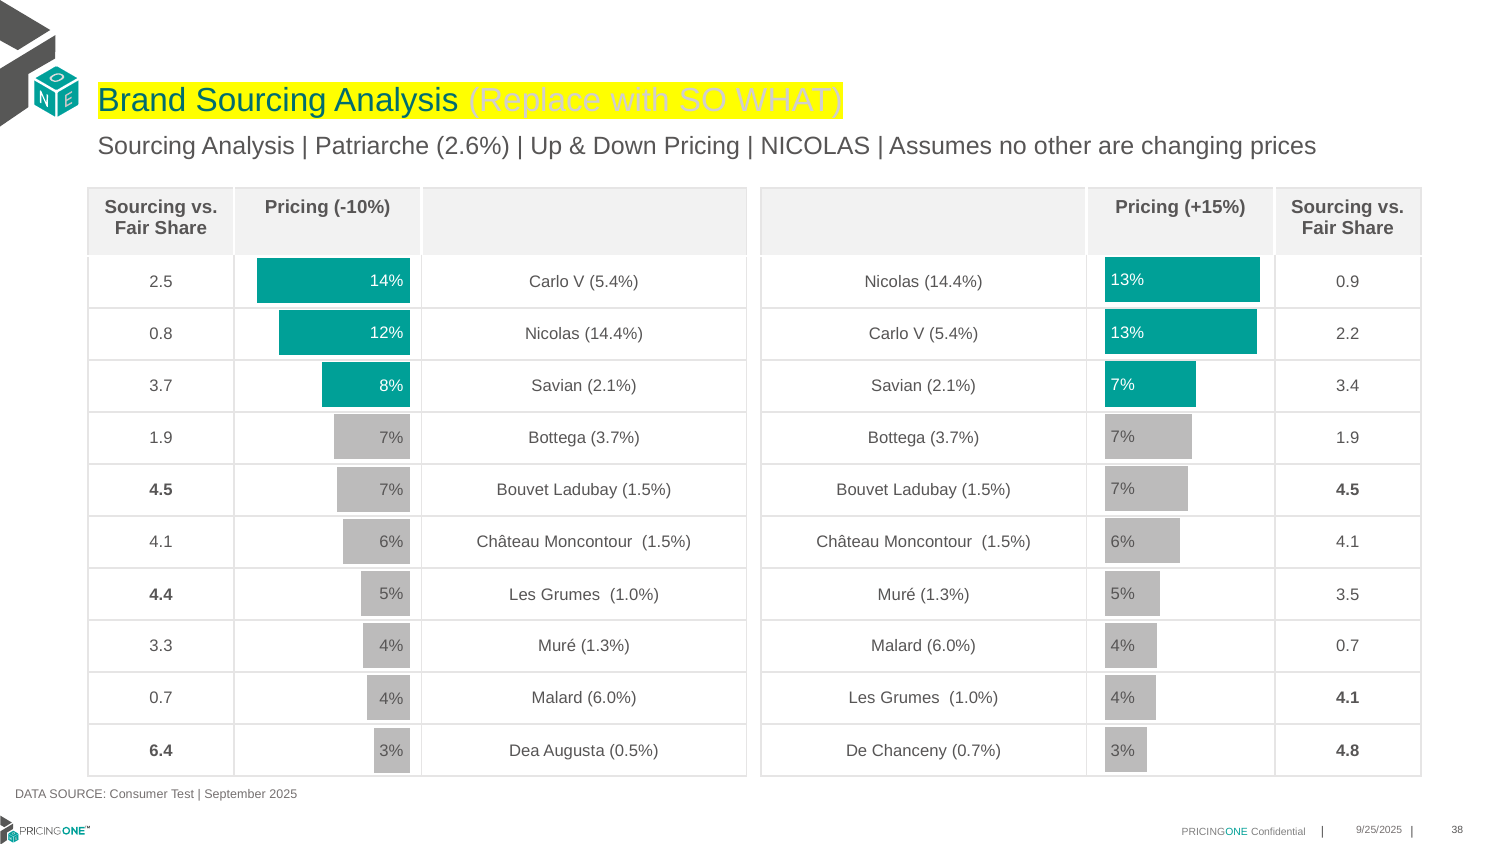

# Brand Sourcing Analysis (Replace with SO WHAT)
Sourcing Analysis | Patriarche (2.6%) | Up & Down Pricing | NICOLAS | Assumes no other are changing prices
| Sourcing vs. Fair Share | Pricing (-10%) |  |
| --- | --- | --- |
| 2.5 |  | Carlo V (5.4%) |
| 0.8 |  | Nicolas (14.4%) |
| 3.7 |  | Savian (2.1%) |
| 1.9 |  | Bottega (3.7%) |
| 4.5 |  | Bouvet Ladubay (1.5%) |
| 4.1 |  | Château Moncontour (1.5%) |
| 4.4 |  | Les Grumes (1.0%) |
| 3.3 |  | Muré (1.3%) |
| 0.7 |  | Malard (6.0%) |
| 6.4 |  | Dea Augusta (0.5%) |
|  | Pricing (+15%) | Sourcing vs. Fair Share |
| --- | --- | --- |
| Nicolas (14.4%) |  | 0.9 |
| Carlo V (5.4%) |  | 2.2 |
| Savian (2.1%) |  | 3.4 |
| Bottega (3.7%) |  | 1.9 |
| Bouvet Ladubay (1.5%) |  | 4.5 |
| Château Moncontour (1.5%) |  | 4.1 |
| Muré (1.3%) |  | 3.5 |
| Malard (6.0%) |  | 0.7 |
| Les Grumes (1.0%) |  | 4.1 |
| De Chanceny (0.7%) |  | 4.8 |

### Chart

| Category | Patriarche (2.6%) |
|---|---|
| Nicolas (14.4%) | 0.12740884374373615 |
| Carlo V (5.4%) | 0.1250615096234142 |
| Savian (2.1%) | 0.07485660184615907 |
| Bottega (3.7%) | 0.07146758550443542 |
| Bouvet Ladubay (1.5%) | 0.06809376546338235 |
| Château Moncontour  (1.5%) | 0.06195105841048523 |
| Muré (1.3%) | 0.04570819023231628 |
| Malard (6.0%) | 0.042774534303598885 |
| Les Grumes  (1.0%) | 0.042080724279823366 |
| De Chanceny (0.7%) | 0.034717118136687576 |

### Chart

| Category | Patriarche (2.6%) |
|---|---|
| Carlo V (5.4%) | 0.14257393351178704 |
| Nicolas (14.4%) | 0.12257360843362752 |
| Savian (2.1%) | 0.08213815326143831 |
| Bottega (3.7%) | 0.07133563028896354 |
| Bouvet Ladubay (1.5%) | 0.06842168925503478 |
| Château Moncontour  (1.5%) | 0.06270199177143457 |
| Les Grumes  (1.0%) | 0.04608195641148325 |
| Muré (1.3%) | 0.0436566955818774 |
| Malard (6.0%) | 0.04032729506267398 |
| Dea Augusta (0.5%) | 0.033355372149997 |
DATA SOURCE: Consumer Test | September 2025

9/25/2025
38